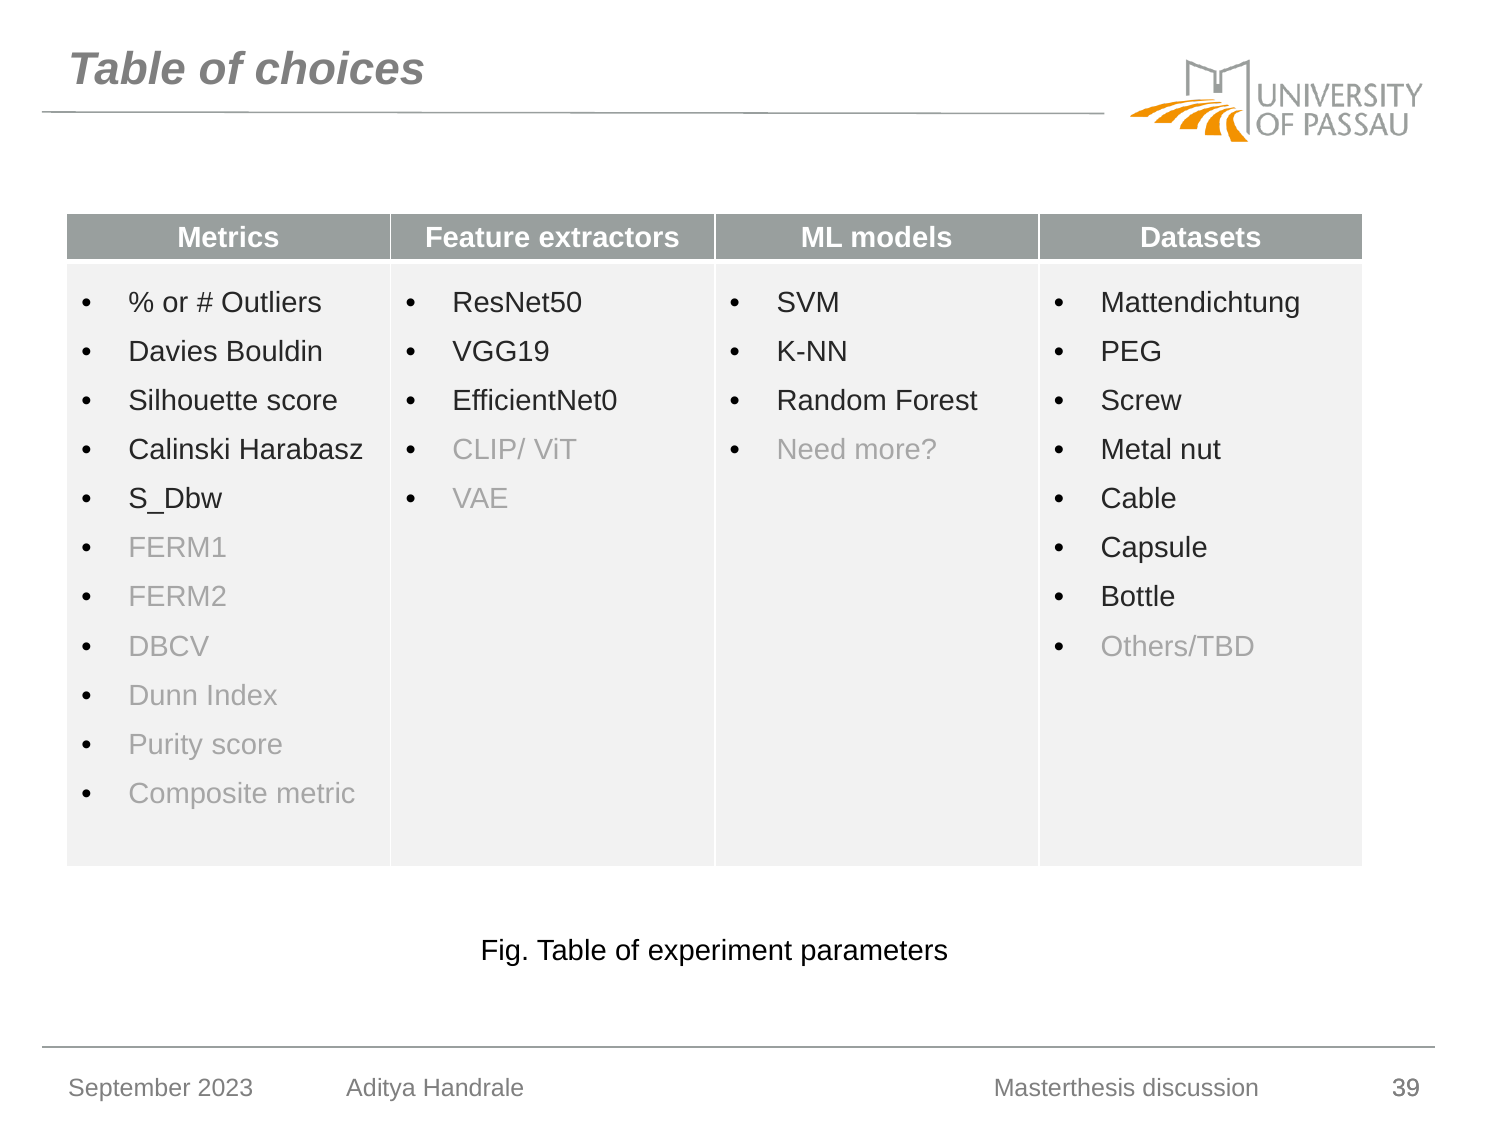

# Table of choices
| Metrics | Feature extractors | ML models | Datasets |
| --- | --- | --- | --- |
| % or # Outliers Davies Bouldin Silhouette score Calinski Harabasz S\_Dbw FERM1 FERM2 DBCV Dunn Index Purity score Composite metric | ResNet50 VGG19 EfficientNet0 CLIP/ ViT VAE | SVM K-NN Random Forest Need more? | Mattendichtung PEG Screw Metal nut Cable Capsule Bottle Others/TBD |
Fig. Table of experiment parameters
September 2023
Aditya Handrale
Masterthesis discussion
39
39